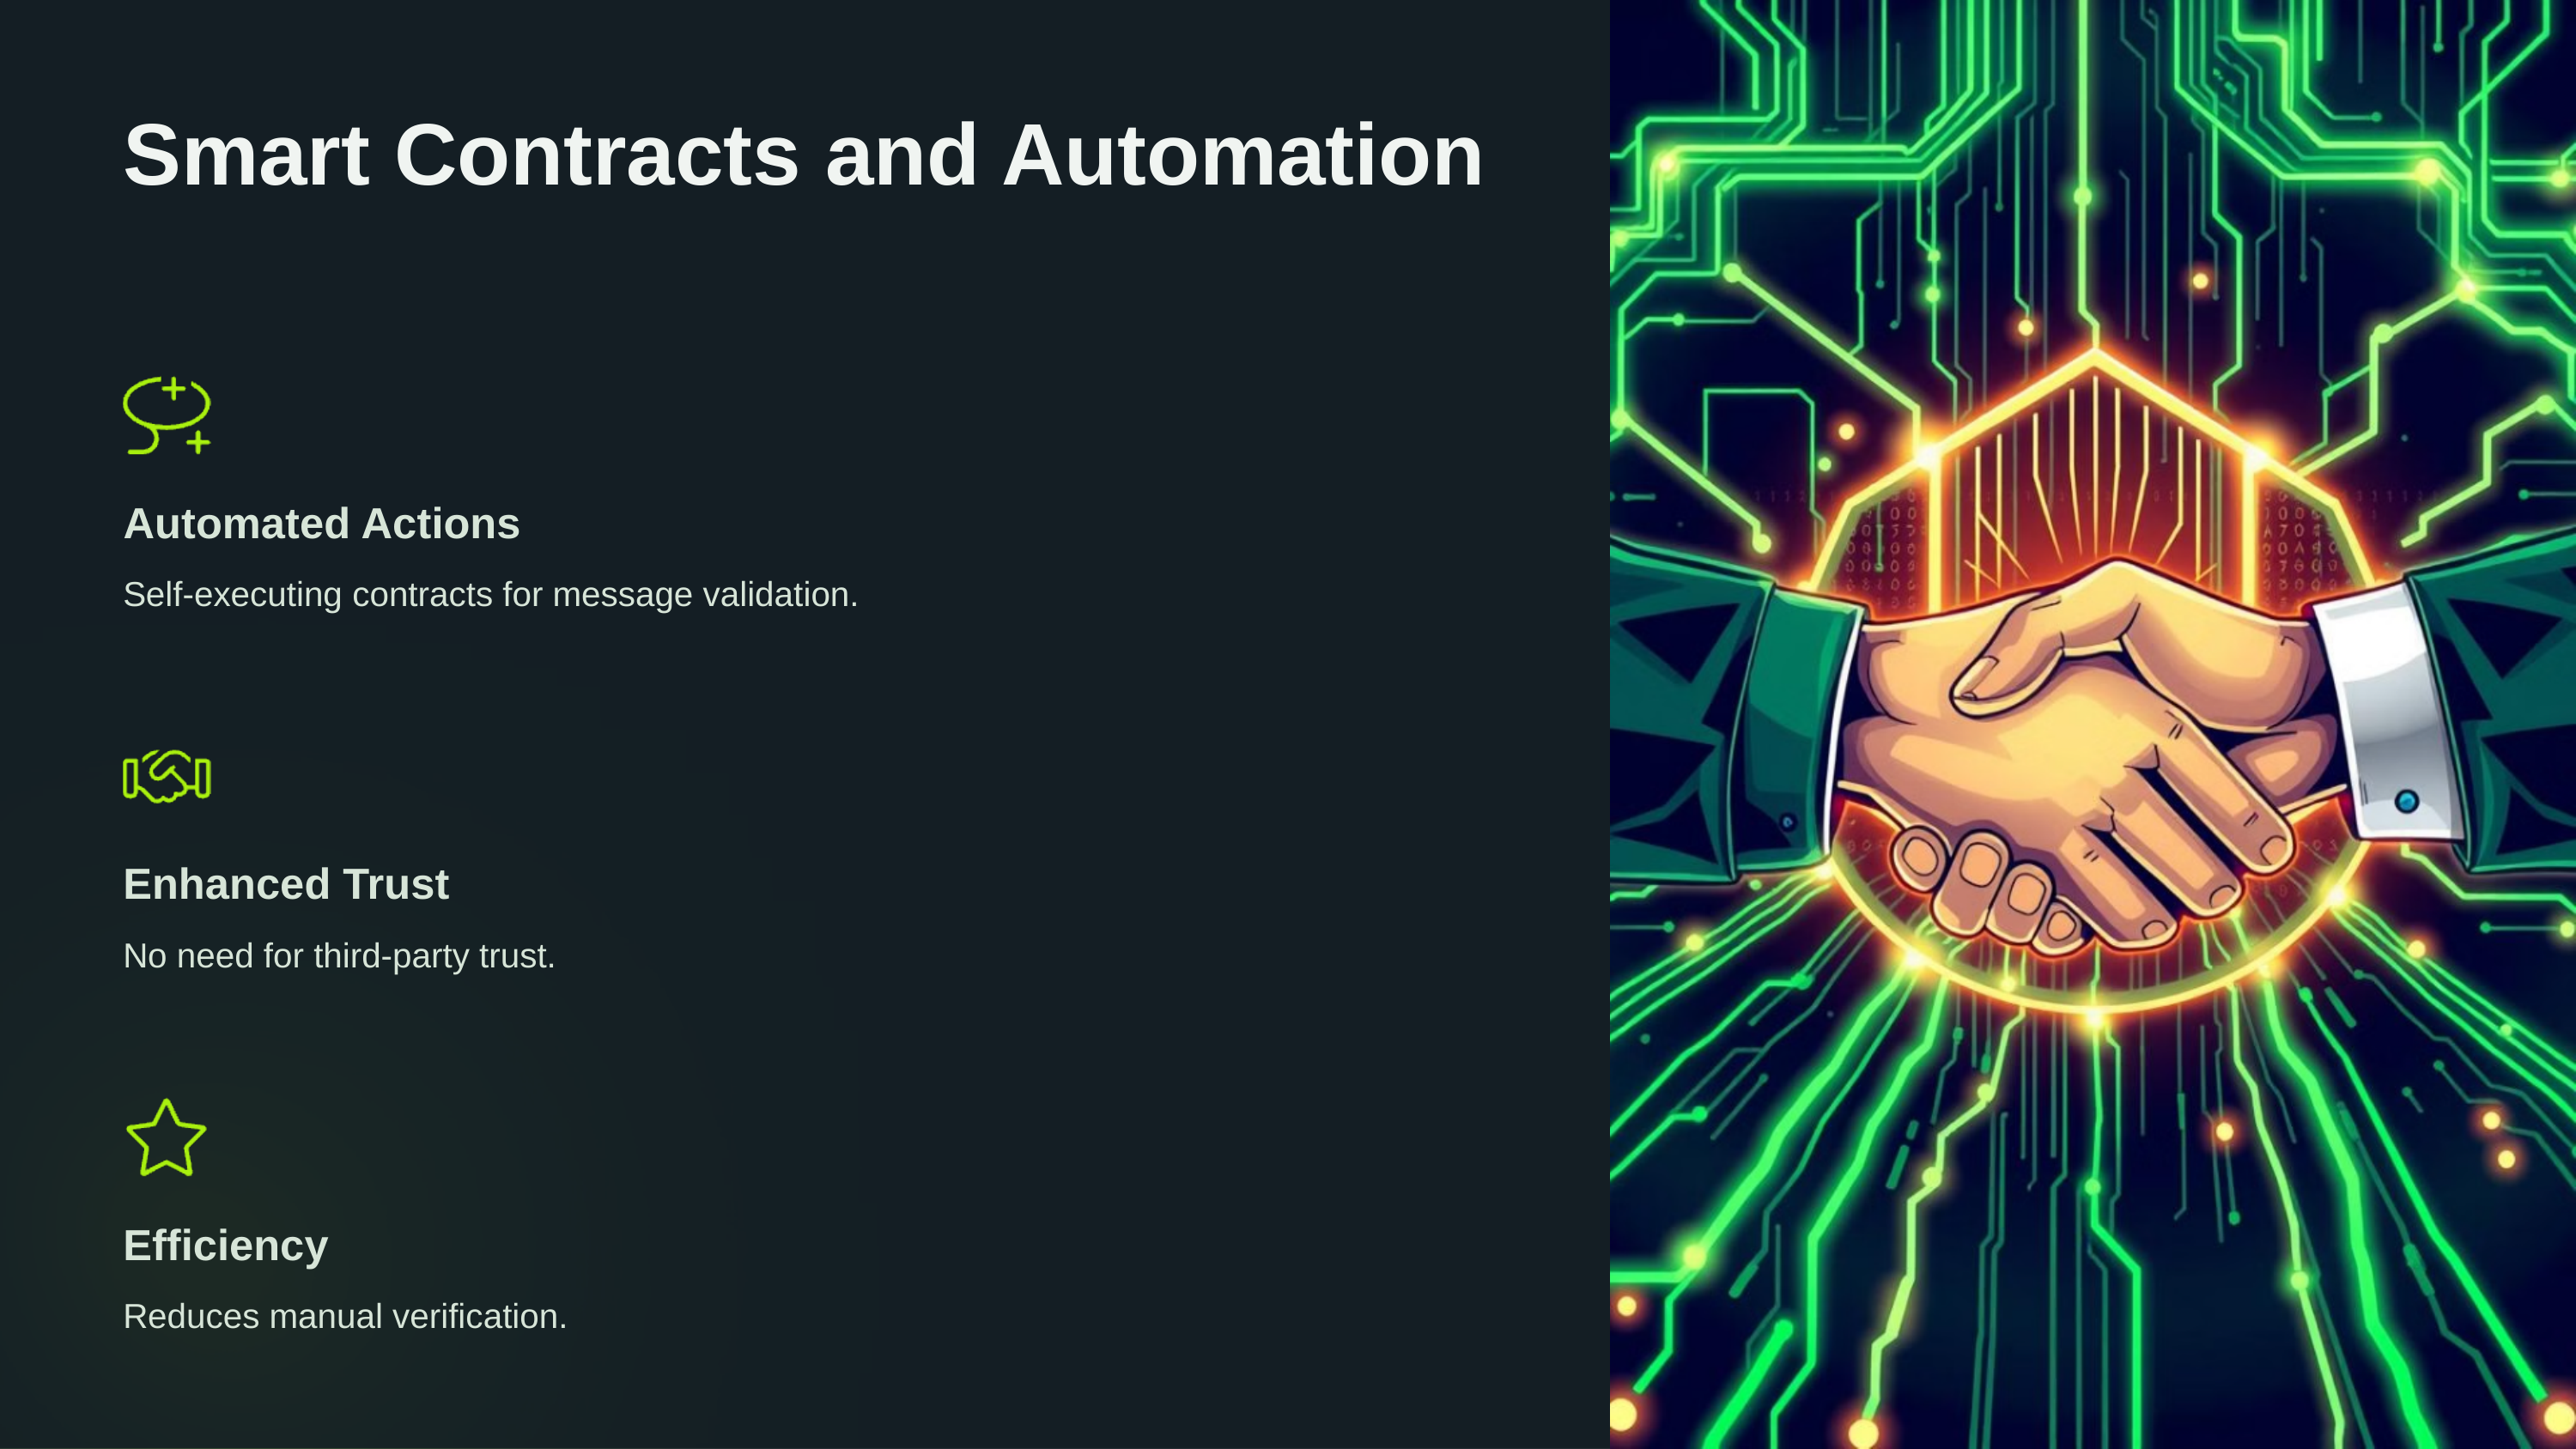

Smart Contracts and Automation

Automated Actions
Self-executing contracts for message validation.

Enhanced Trust
No need for third-party trust.

Efficiency
Reduces manual verification.